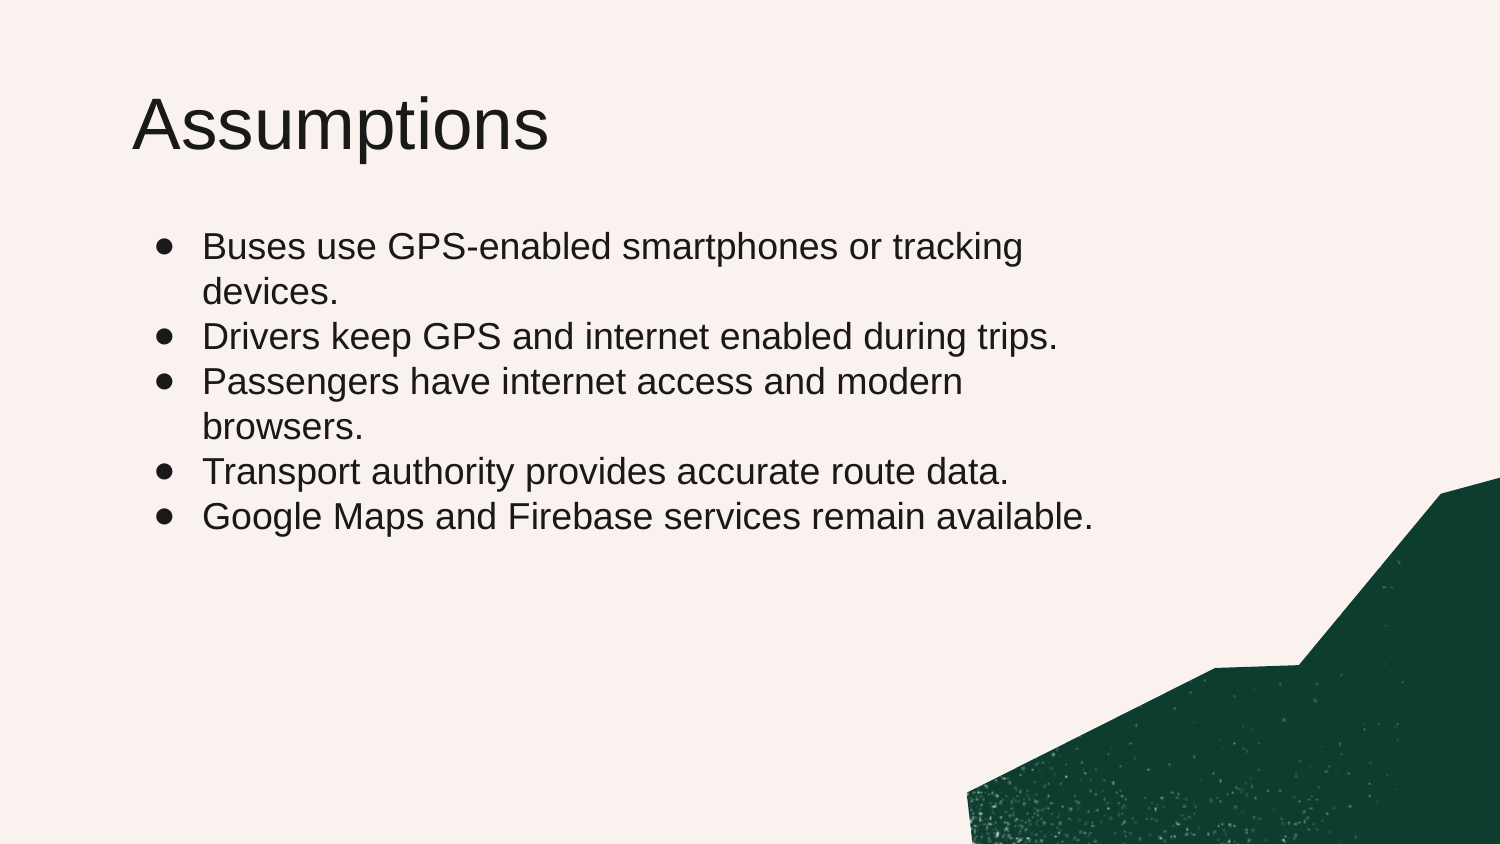

# Assumptions

Buses use GPS-enabled smartphones or tracking devices.
Drivers keep GPS and internet enabled during trips.
Passengers have internet access and modern browsers.
Transport authority provides accurate route data.
Google Maps and Firebase services remain available.